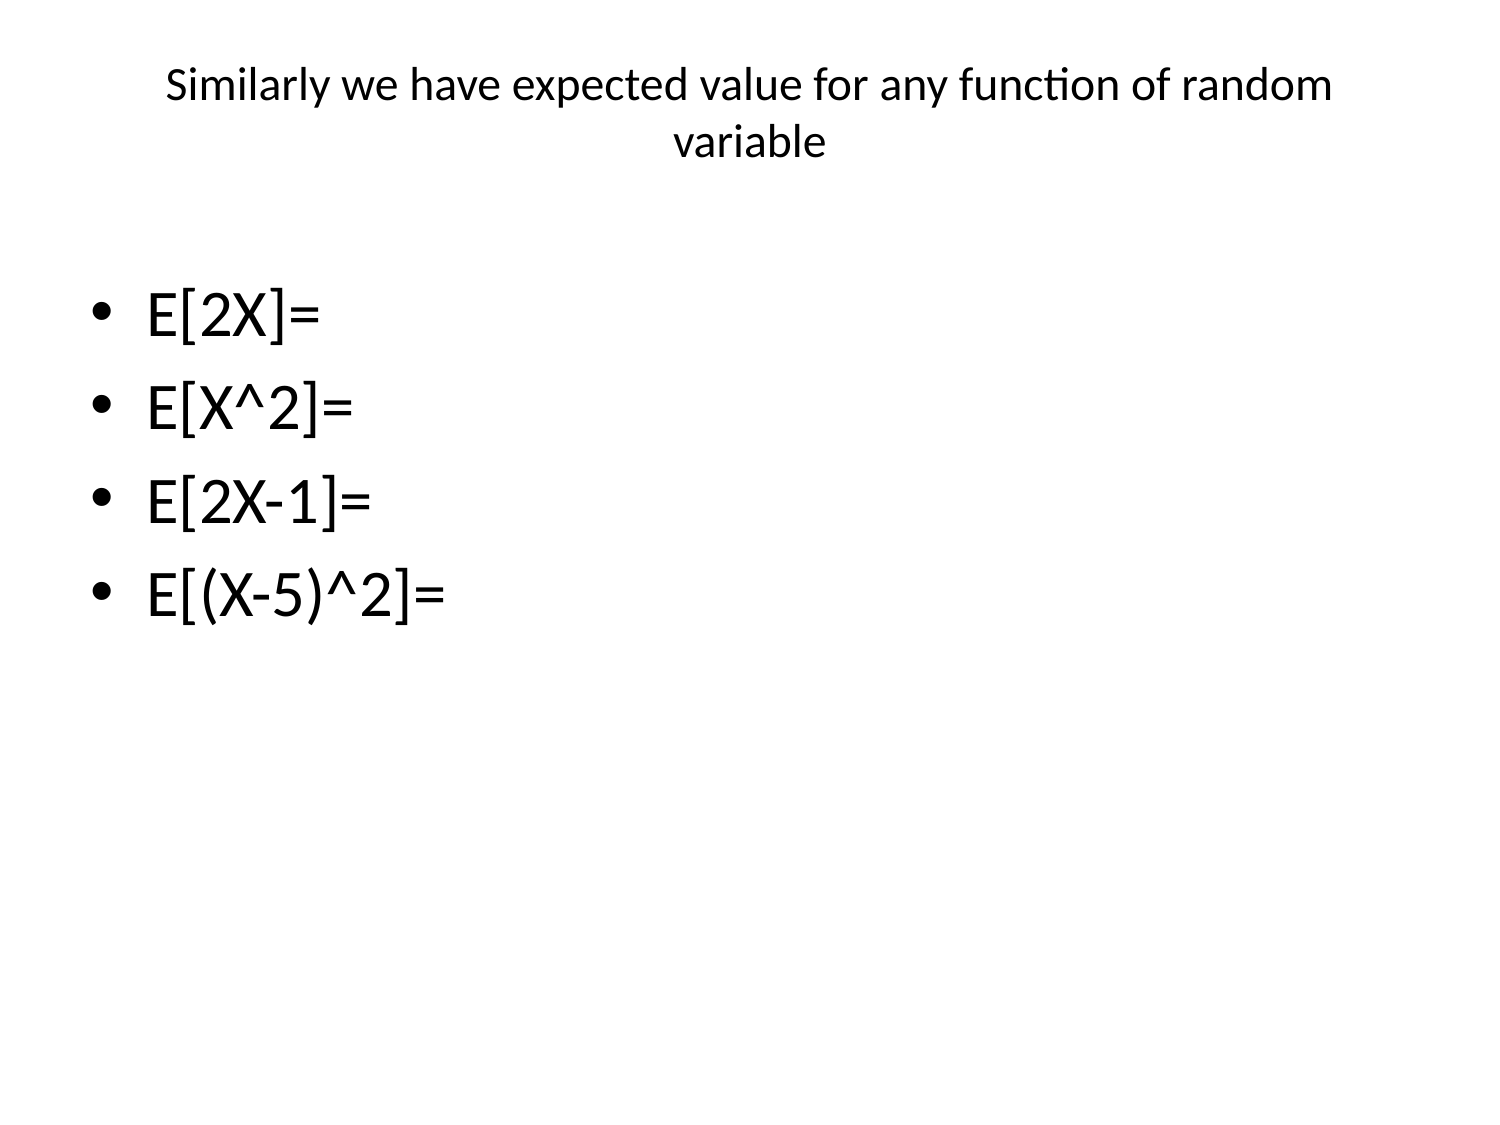

# Similarly we have expected value for any function of random variable
E[2X]=
E[X^2]=
E[2X-1]=
E[(X-5)^2]=